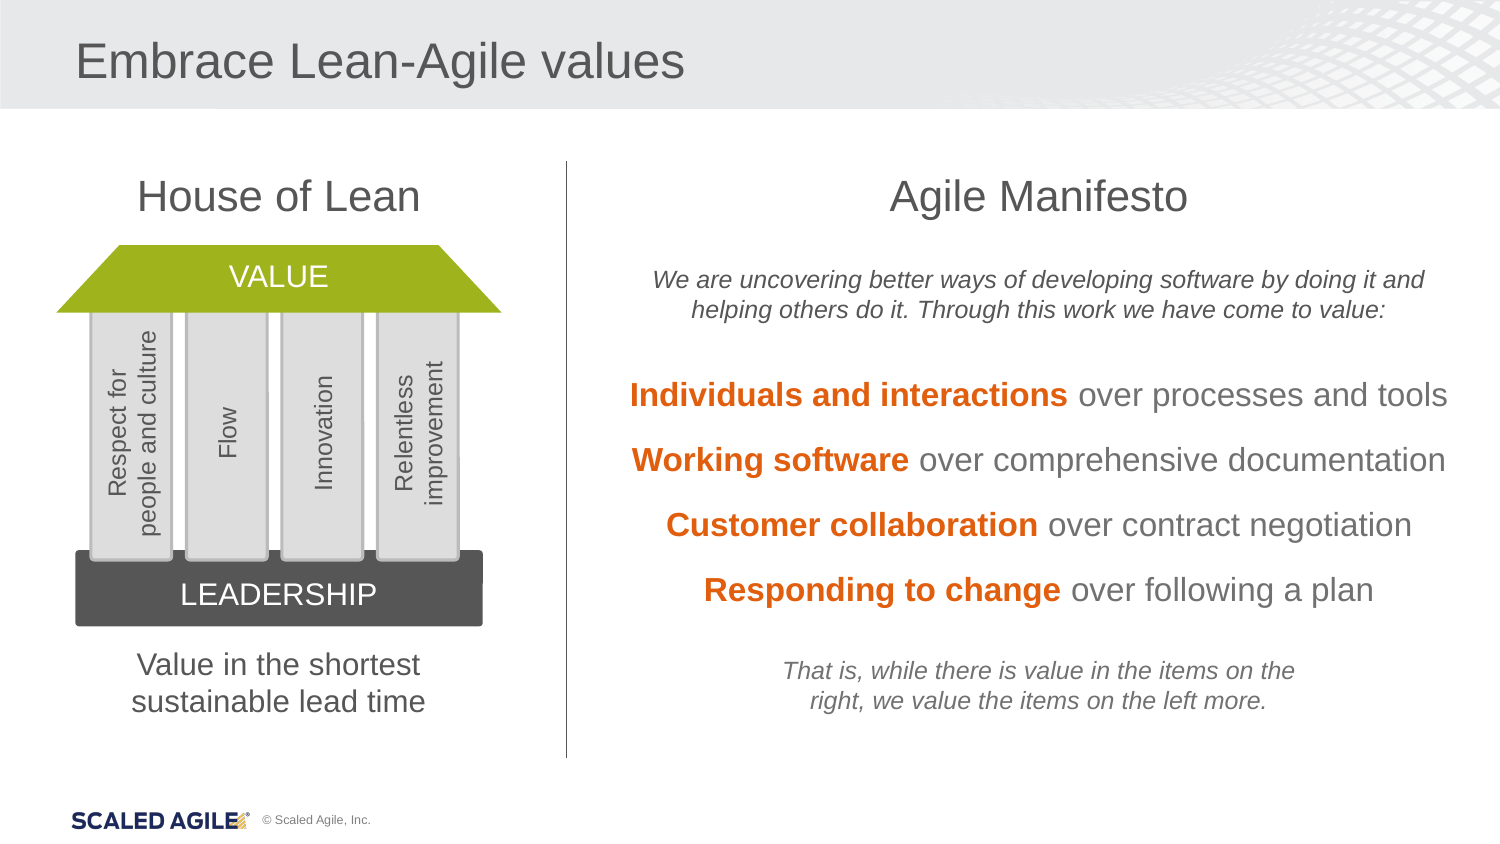

# Embrace Lean-Agile values
House of Lean
Agile Manifesto

VALUE
We are uncovering better ways of developing software by doing it and helping others do it. Through this work we have come to value:

Individuals and interactions over processes and tools
Working software over comprehensive documentation
Customer collaboration over contract negotiation
Responding to change over following a plan

Respect for
people and culture
Relentless
improvement
Flow
Innovation
LEADERSHIP
Value in the shortest
sustainable lead time
That is, while there is value in the items on the right, we value the items on the left more.